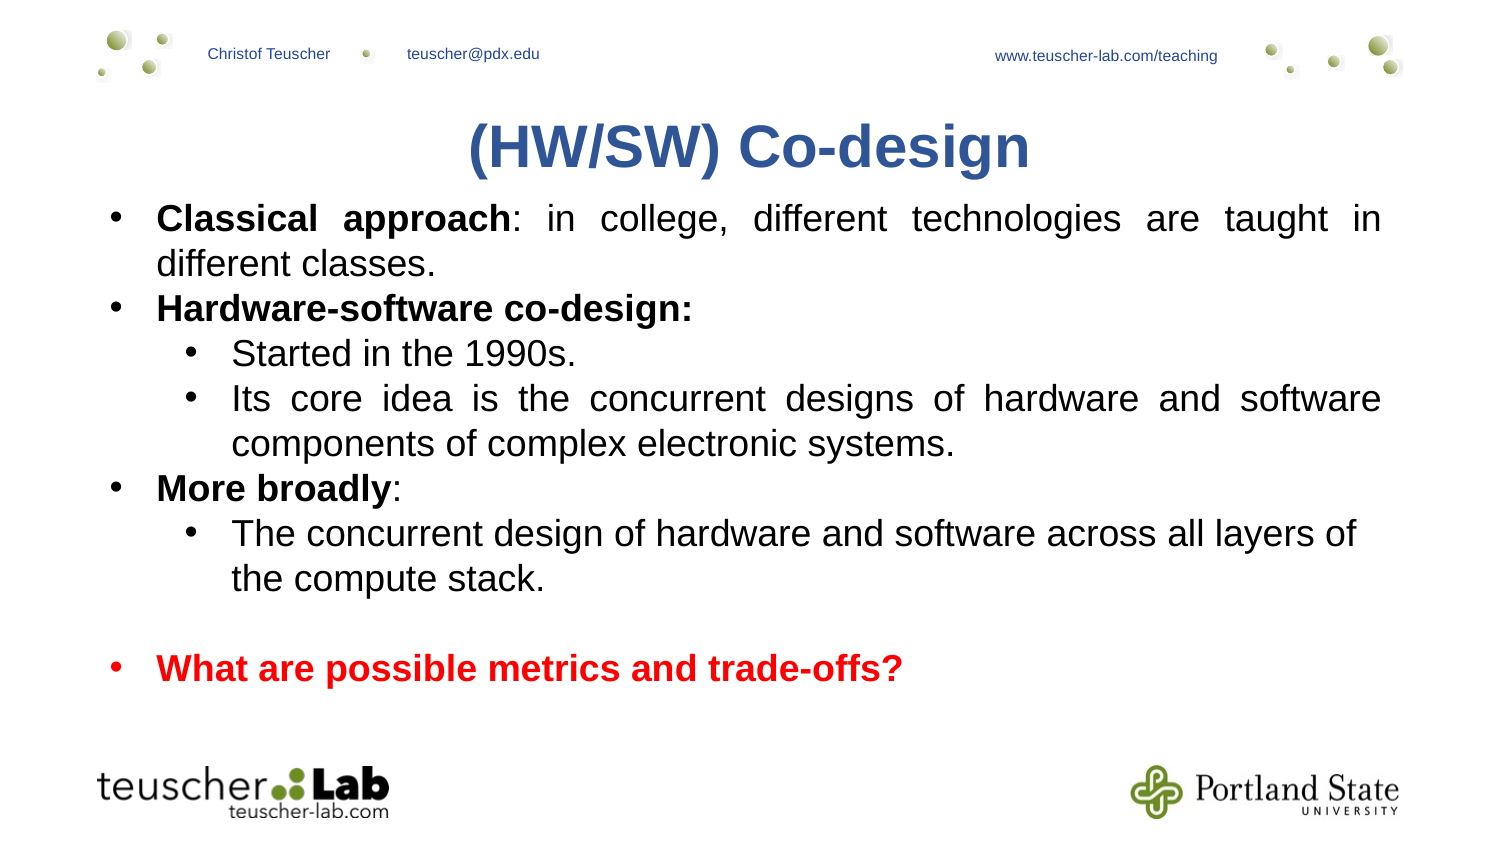

(HW/SW) Co-design
Classical approach: in college, different technologies are taught in different classes.
Hardware-software co-design:
Started in the 1990s.
Its core idea is the concurrent designs of hardware and software components of complex electronic systems.
More broadly:
The concurrent design of hardware and software across all layers of the compute stack.

What are possible metrics and trade-offs?